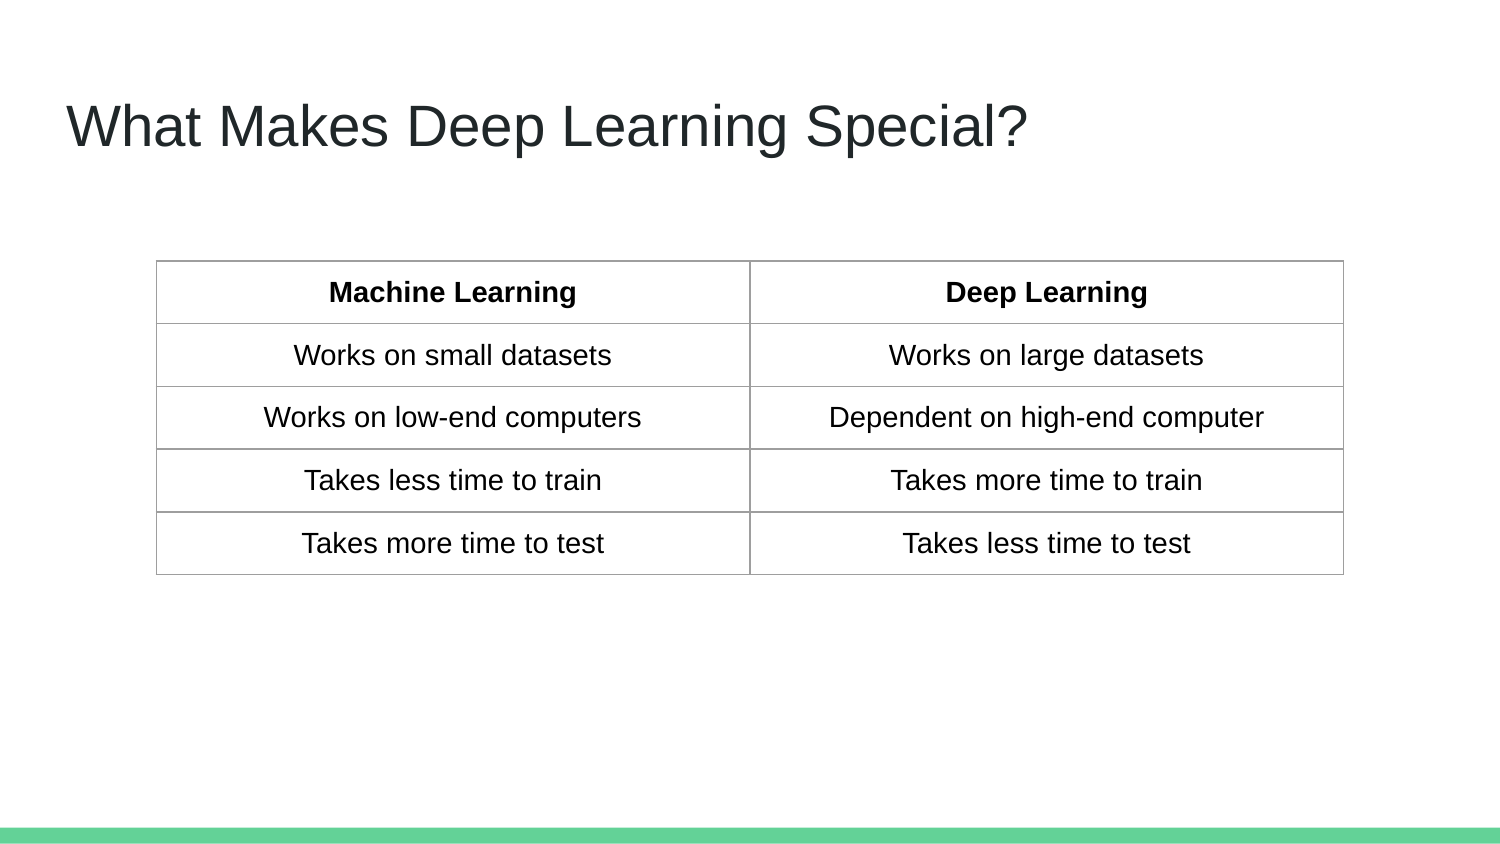

# What Makes Deep Learning Special?

| Machine Learning | Deep Learning |
| --- | --- |
| Works on small datasets | Works on large datasets |
| Works on low-end computers | Dependent on high-end computer |
| Takes less time to train | Takes more time to train |
| Takes more time to test | Takes less time to test |